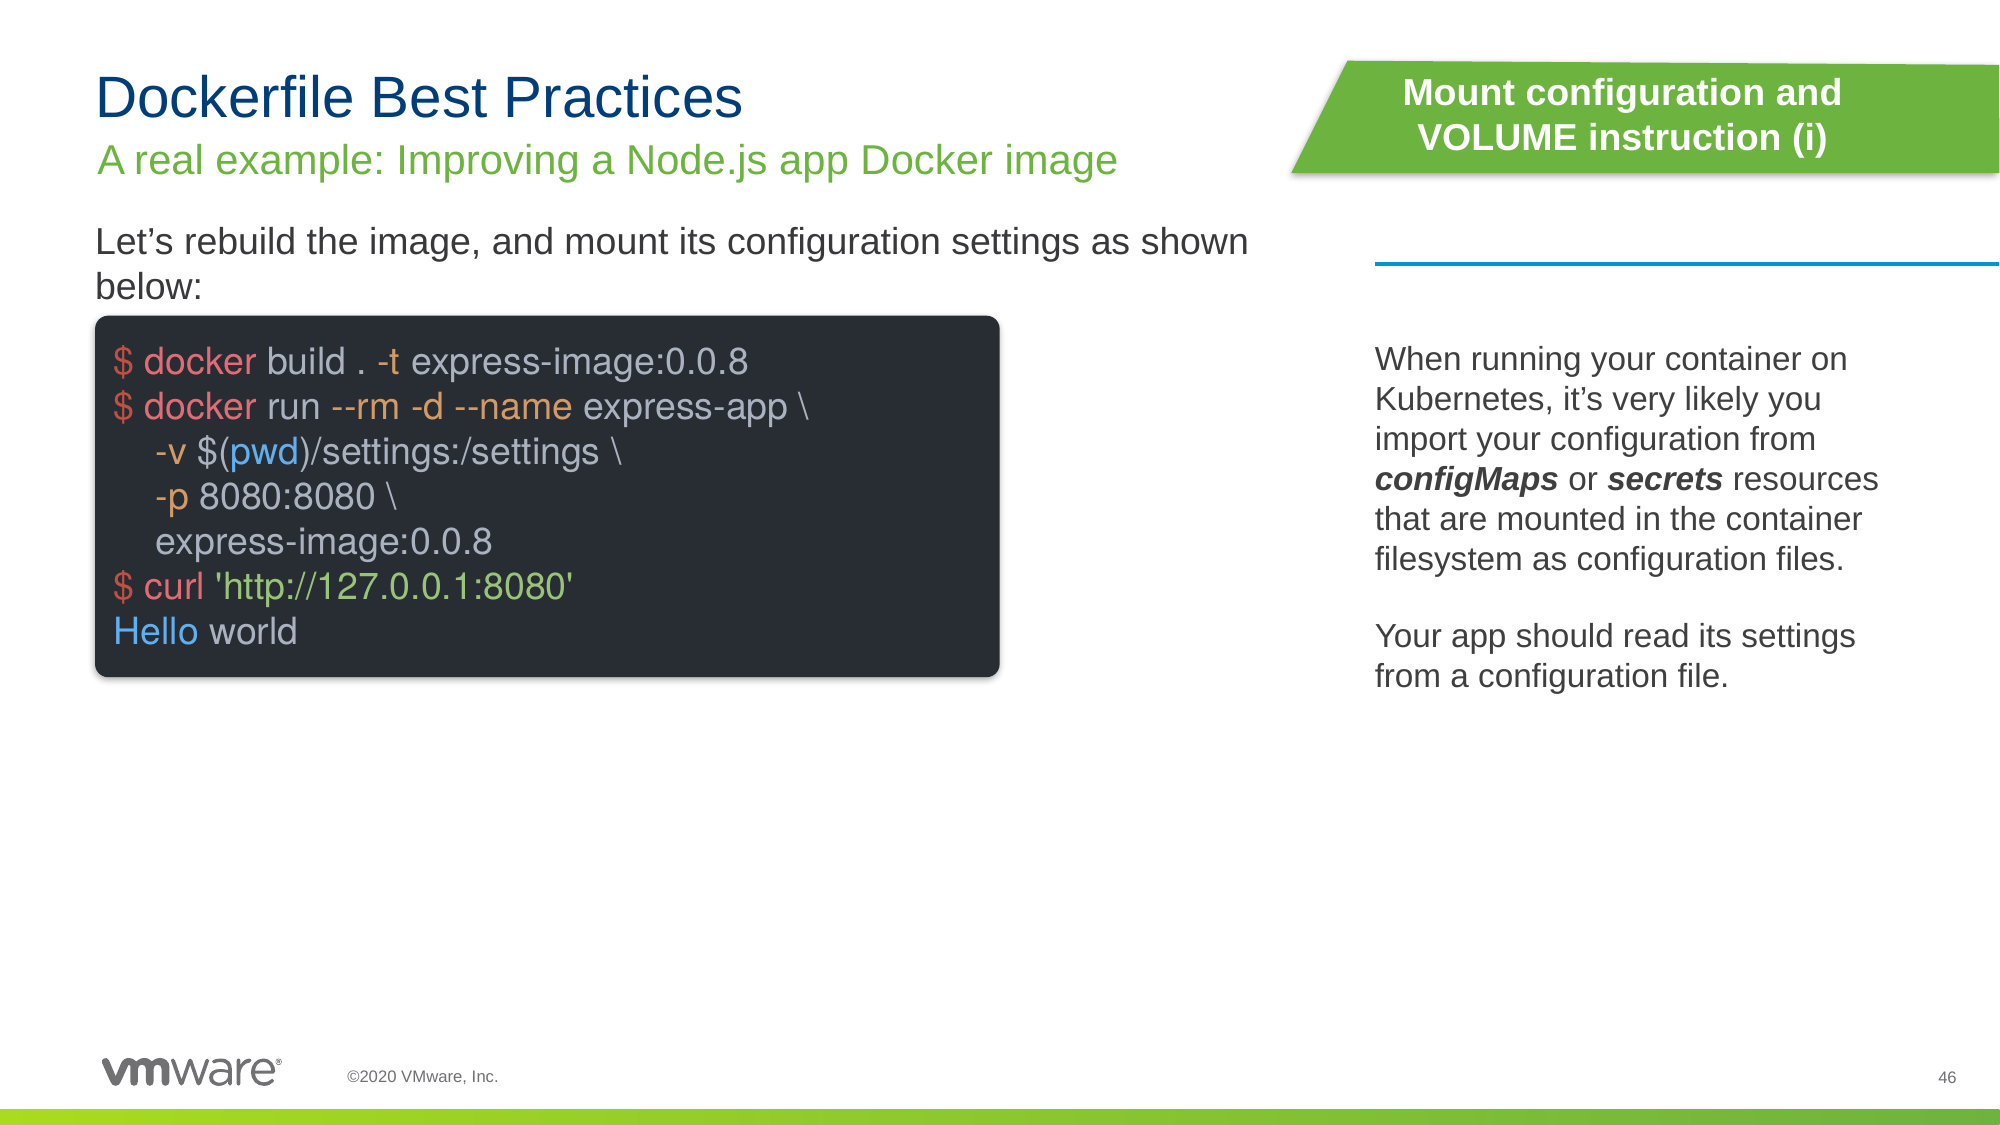

Mount configuration and VOLUME instruction (i)
# Dockerfile Best Practices
A real example: Improving a Node.js app Docker image
Let’s rebuild the image, and mount its configuration settings as shown below:
When running your container on Kubernetes, it’s very likely you import your configuration from configMaps or secrets resources that are mounted in the container filesystem as configuration files.
Your app should read its settings from a configuration file.

$ docker build . -t express-image:0.0.8
$ docker run --rm -d --name express-app \
    -v $(pwd)/settings:/settings \
    -p 8080:8080 \
    express-image:0.0.8
$ curl 'http://127.0.0.1:8080'
Hello world